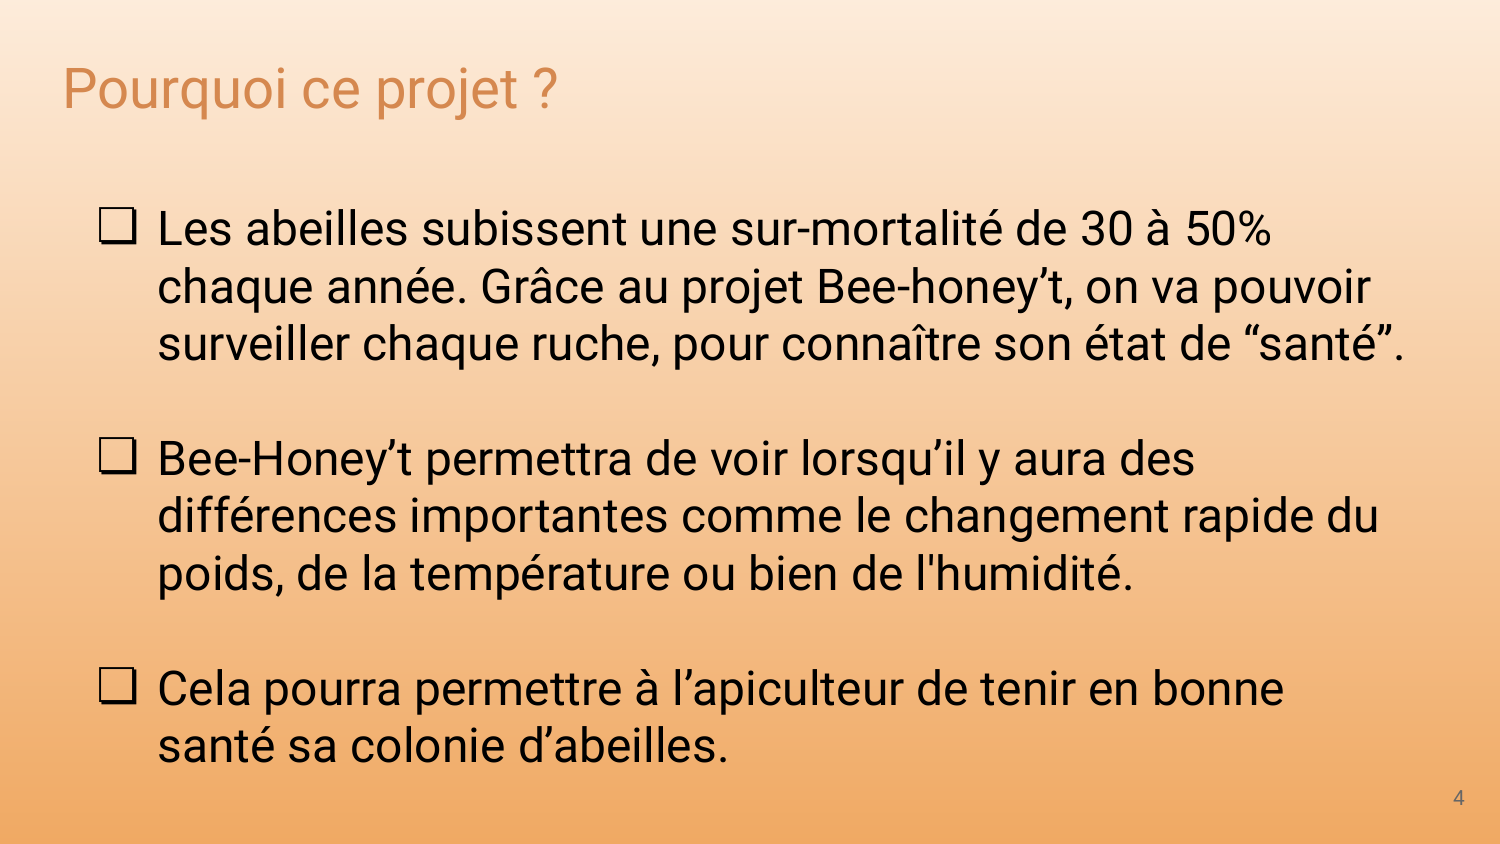

Pourquoi ce projet ?

Les abeilles subissent une sur-mortalité de 30 à 50% chaque année. Grâce au projet Bee-honey’t, on va pouvoir surveiller chaque ruche, pour connaître son état de “santé”.

Bee-Honey’t permettra de voir lorsqu’il y aura des différences importantes comme le changement rapide du  poids, de la température ou bien de l'humidité.

Cela pourra permettre à l’apiculteur de tenir en bonne santé sa colonie d’abeilles.
4